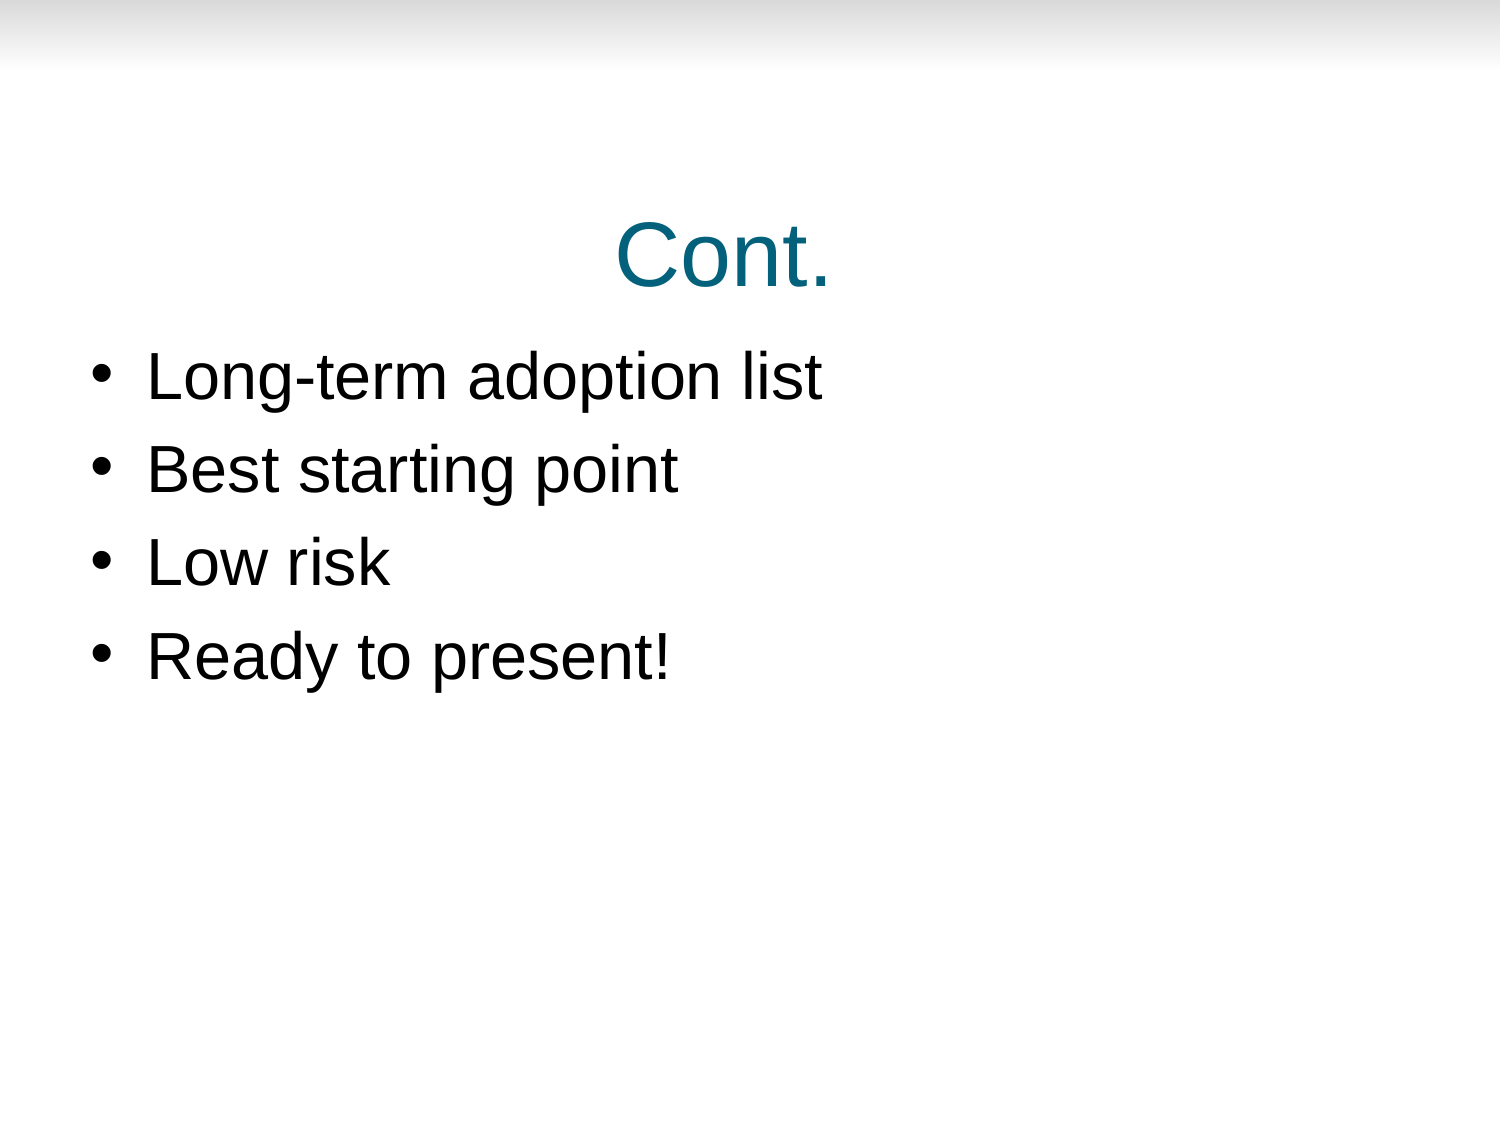

# Cont.
Long-term adoption list
Best starting point
Low risk
Ready to present!